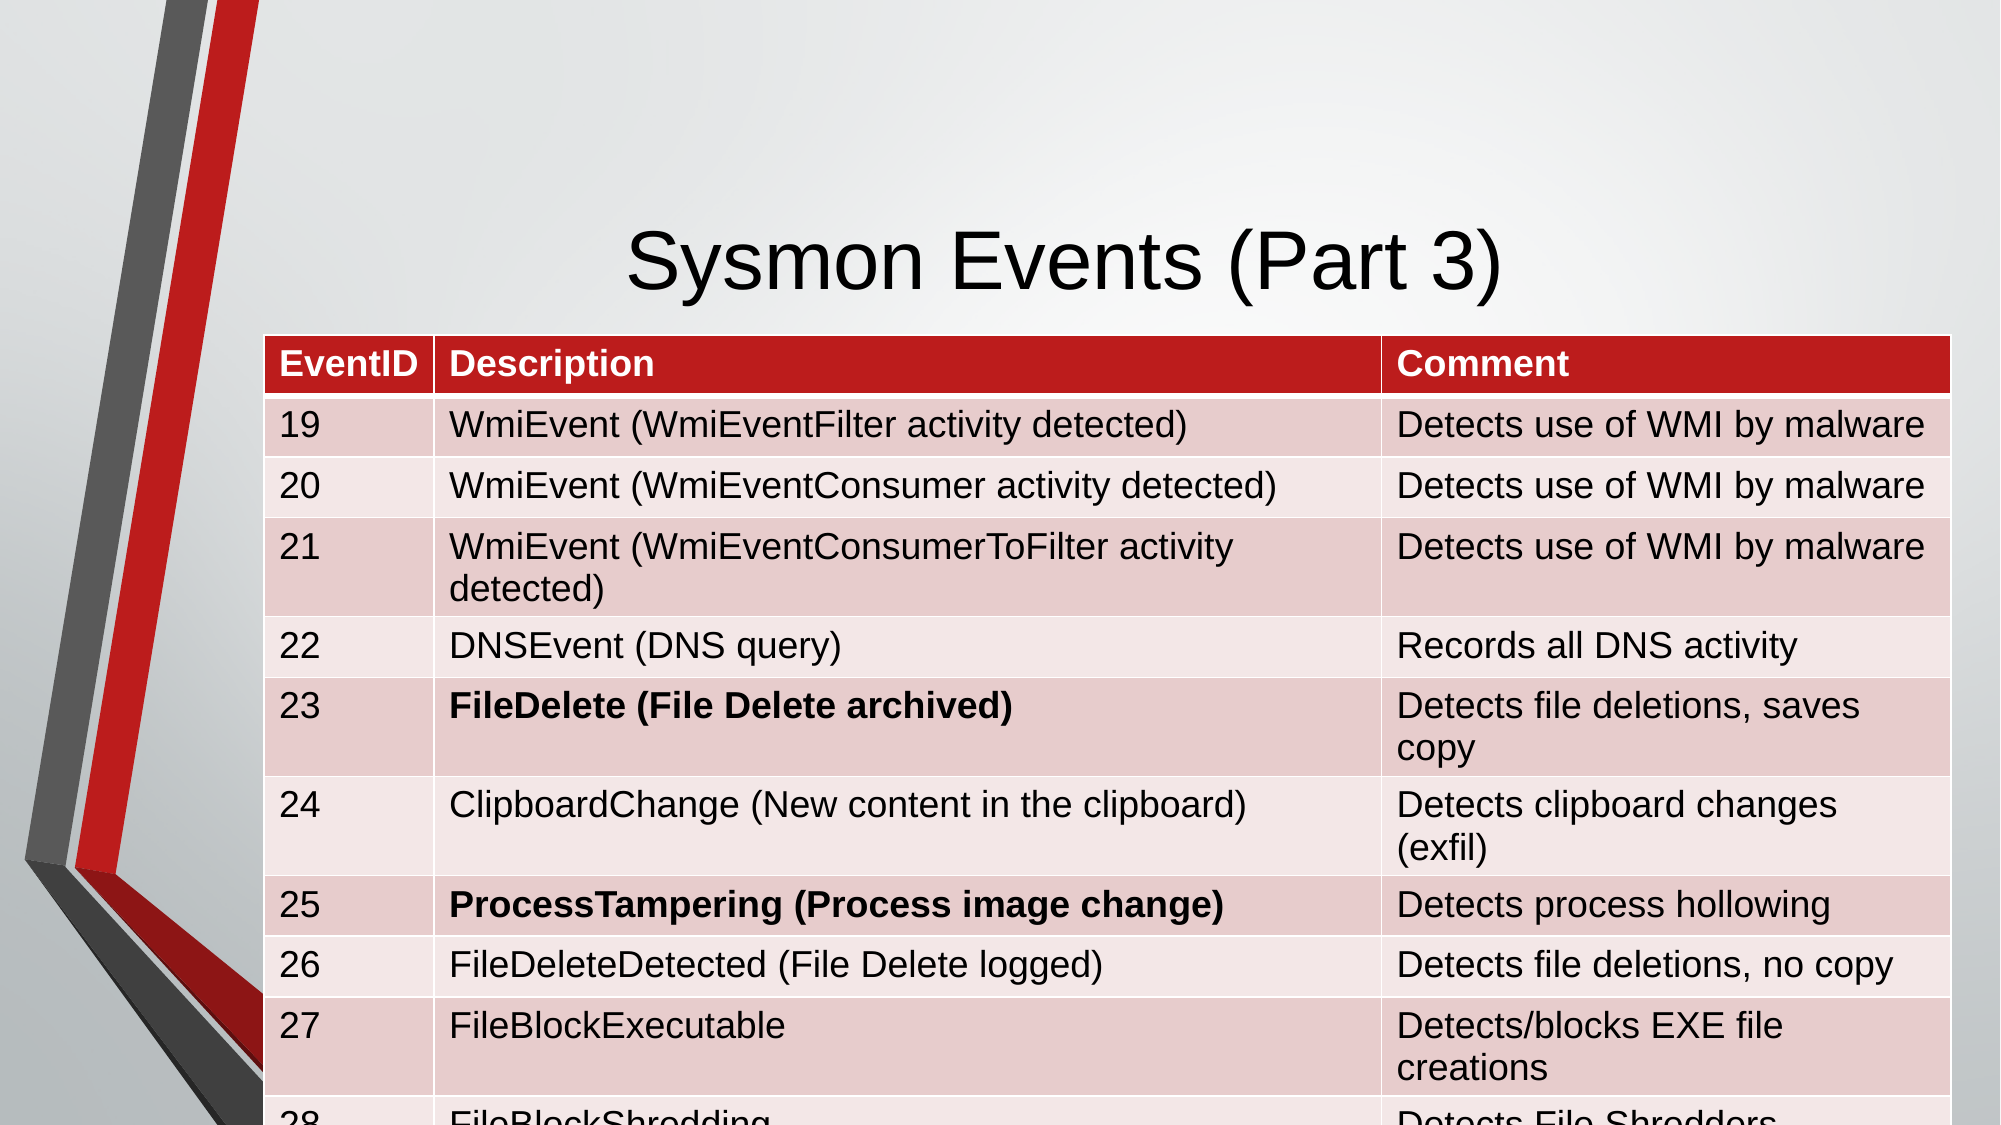

# Sysmon Events (Part 3)
| EventID | Description | Comment |
| --- | --- | --- |
| 19 | WmiEvent (WmiEventFilter activity detected) | Detects use of WMI by malware |
| 20 | WmiEvent (WmiEventConsumer activity detected) | Detects use of WMI by malware |
| 21 | WmiEvent (WmiEventConsumerToFilter activity detected) | Detects use of WMI by malware |
| 22 | DNSEvent (DNS query) | Records all DNS activity |
| 23 | FileDelete (File Delete archived) | Detects file deletions, saves copy |
| 24 | ClipboardChange (New content in the clipboard) | Detects clipboard changes (exfil) |
| 25 | ProcessTampering (Process image change) | Detects process hollowing |
| 26 | FileDeleteDetected (File Delete logged) | Detects file deletions, no copy |
| 27 | FileBlockExecutable | Detects/blocks EXE file creations |
| 28 | FileBlockShredding | Detects File Shredders (SDelete) |
| 29 | FileExecutableDetected | Detects new EXE files |